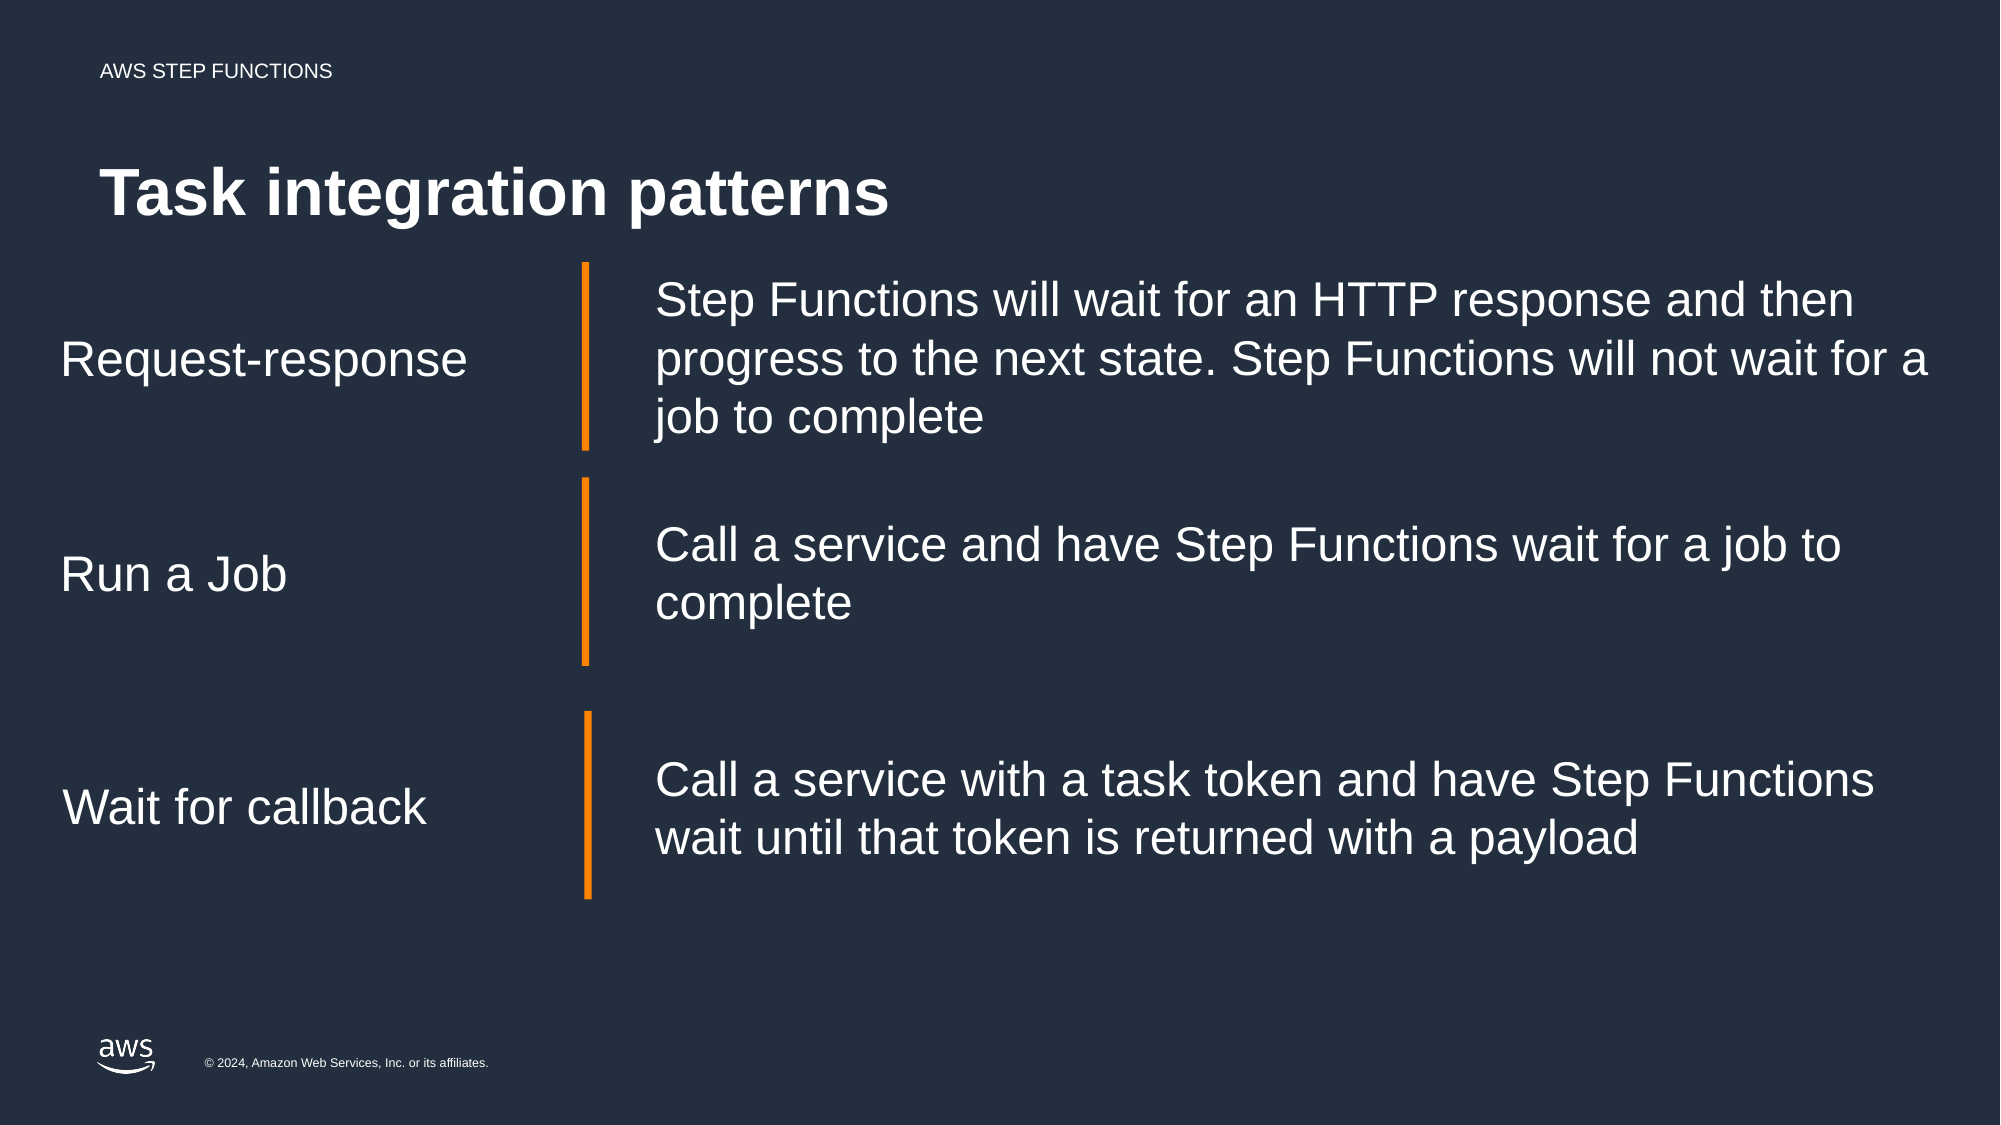

# Task integration patterns
Step Functions will wait for an HTTP response and then progress to the next state. Step Functions will not wait for a job to complete

Request-response

Call a service and have Step Functions wait for a job to complete
Run a Job

Call a service with a task token and have Step Functions wait until that token is returned with a payload

Wait for callback